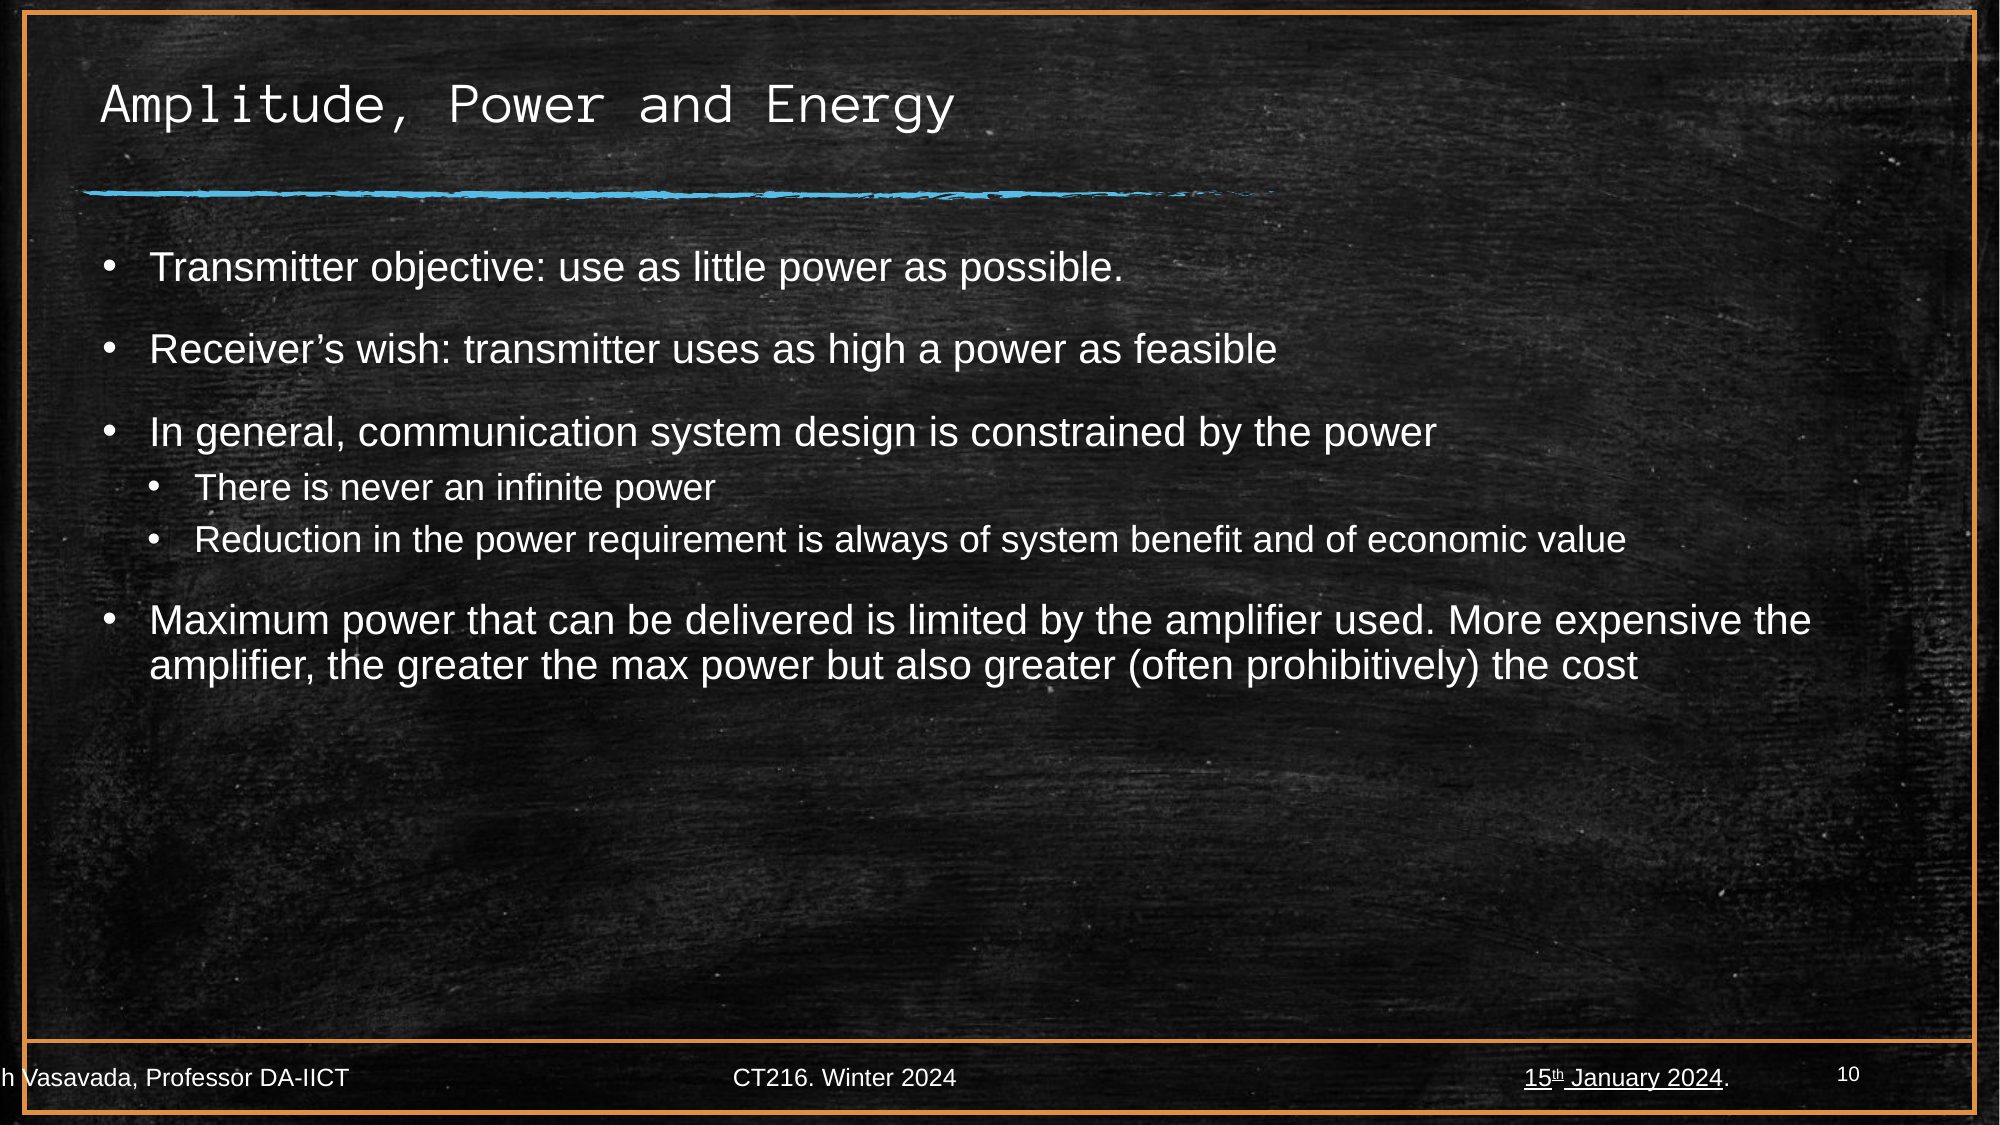

# Amplitude, Power and Energy
Transmitter objective: use as little power as possible.
Receiver’s wish: transmitter uses as high a power as feasible
In general, communication system design is constrained by the power
There is never an infinite power
Reduction in the power requirement is always of system benefit and of economic value
Maximum power that can be delivered is limited by the amplifier used. More expensive the amplifier, the greater the max power but also greater (often prohibitively) the cost

10